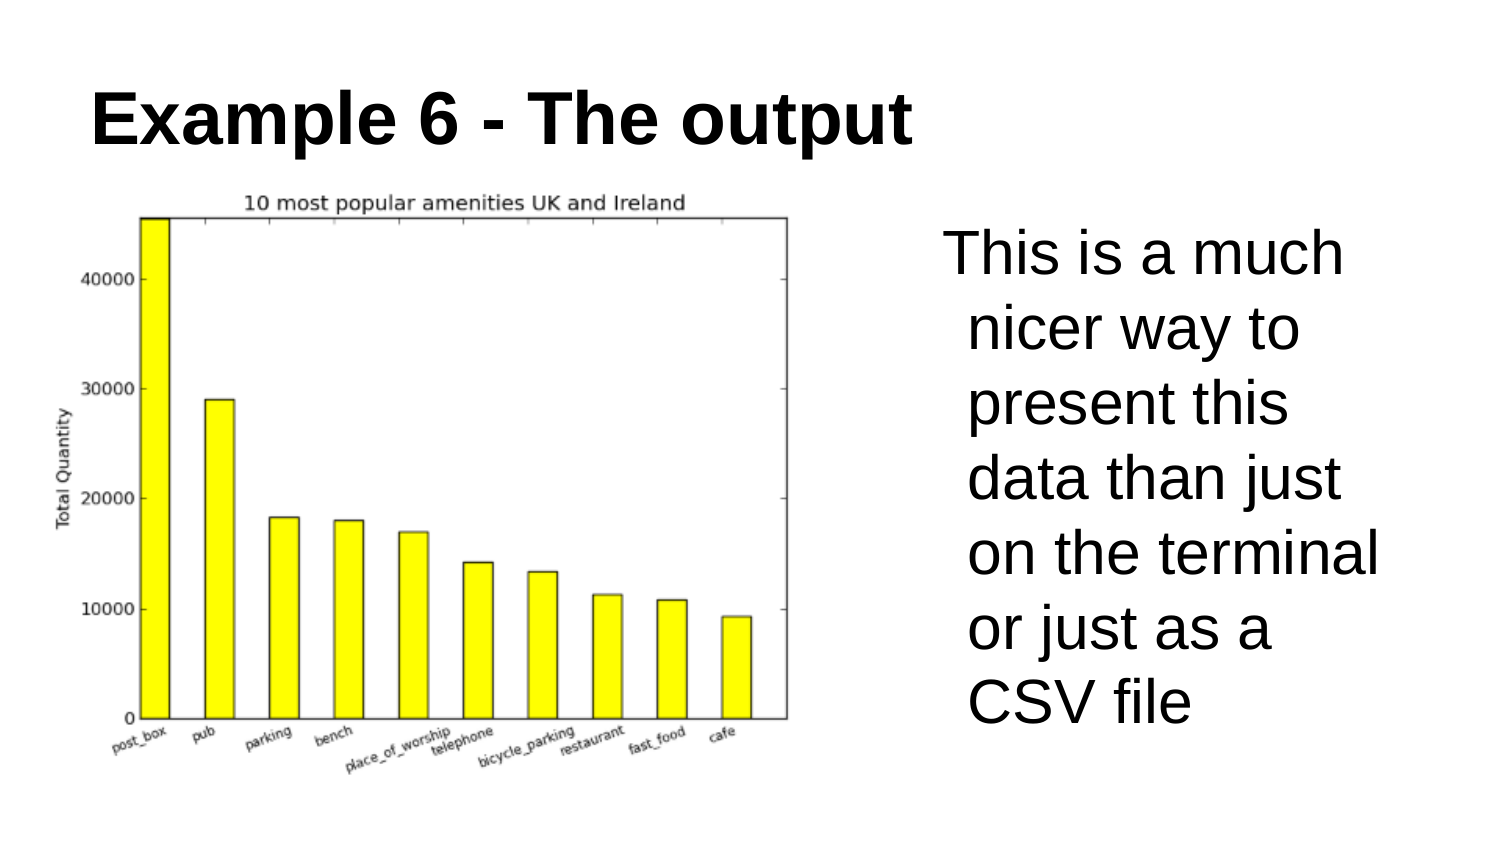

# Example 6 - The output

This is a much nicer way to present this data than just on the terminal or just as a CSV file